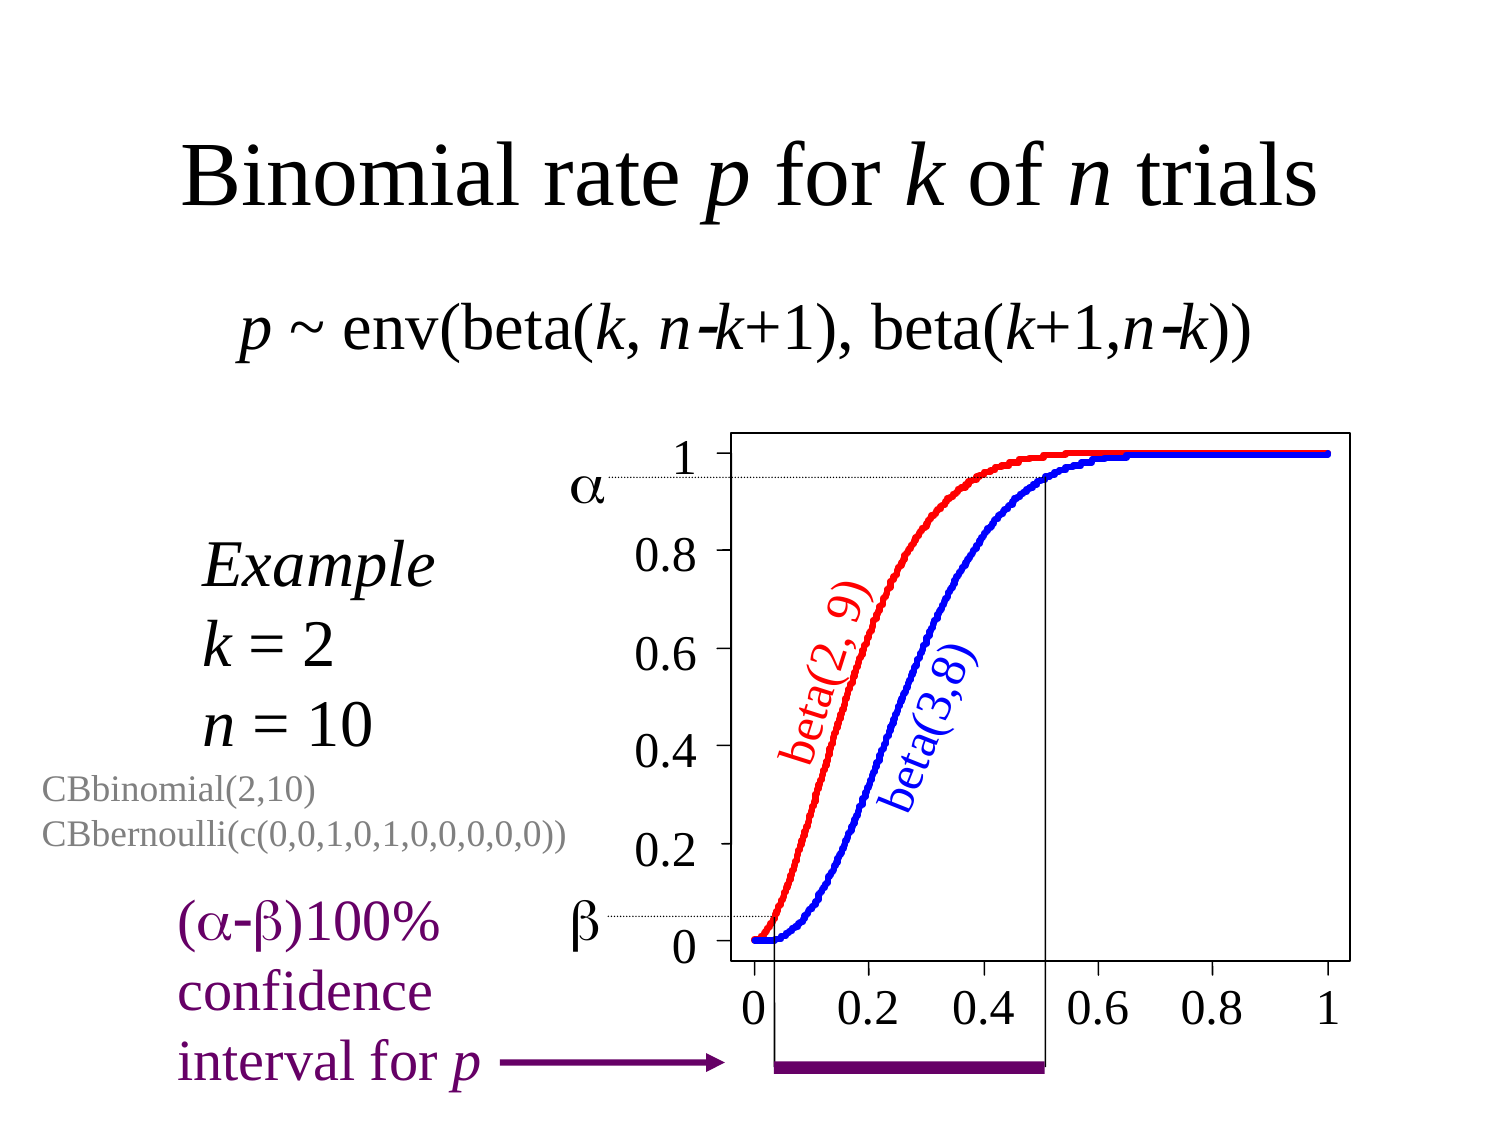

# Binomial rate p for k of n trials
p ~ env(beta(k, n−k+1), beta(k+1,n−k))

α
1

Example
k = 2
n = 10
0.8

beta(2, 9)

0.6

beta(3,8)

0.4

CBbinomial(2,10)
CBbernoulli(c(0,0,1,0,1,0,0,0,0,0))
0.2

(α−β)100% confidence interval for p
β

0

0
0.2
0.4
0.6
0.8
1